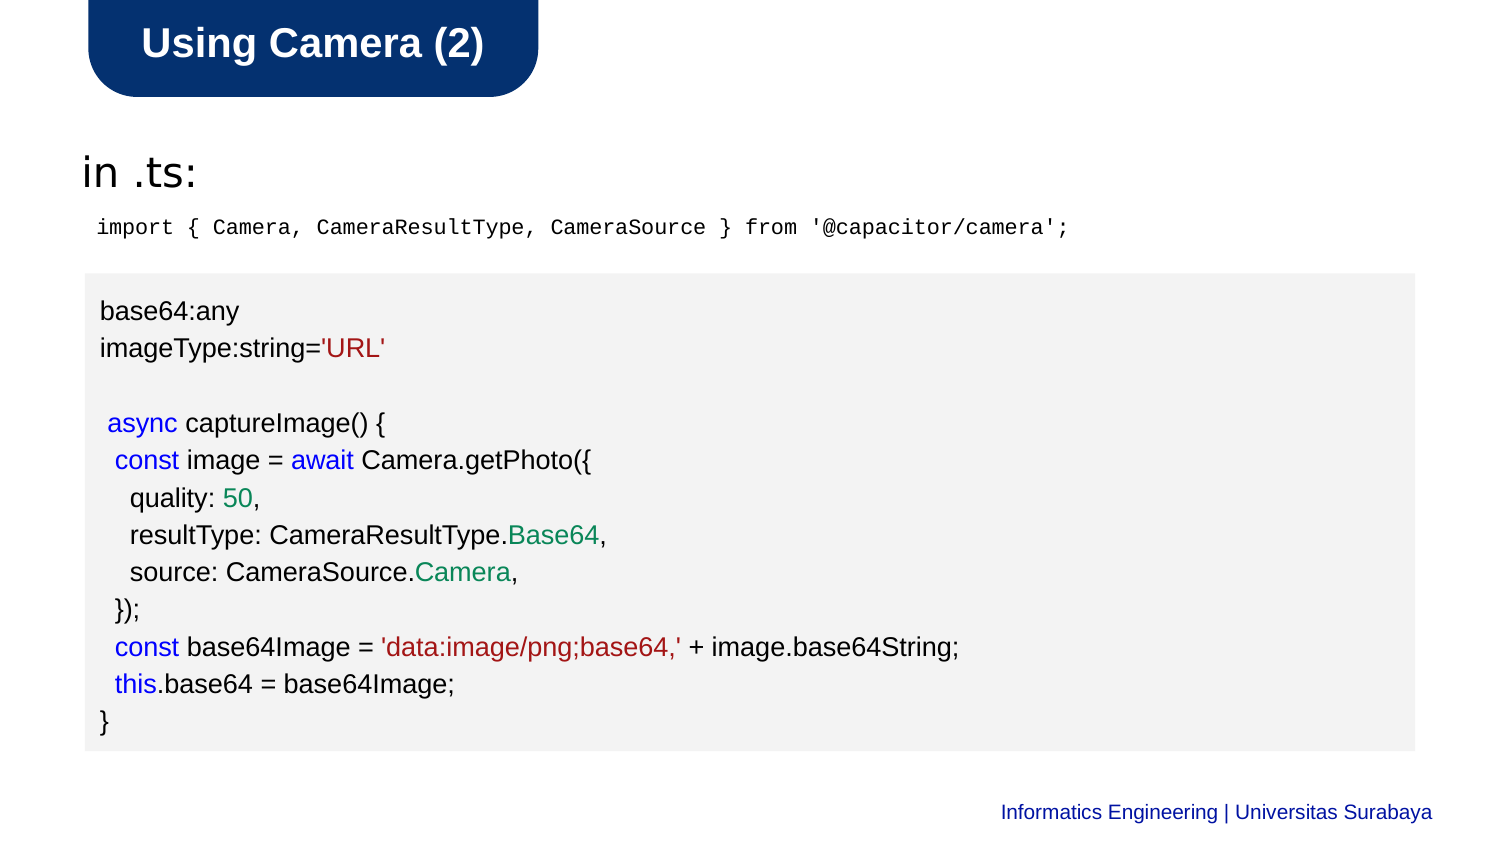

Using Camera (2)
in .ts:
import { Camera, CameraResultType, CameraSource } from '@capacitor/camera';
base64:any
imageType:string='URL'
 async captureImage() {
  const image = await Camera.getPhoto({
    quality: 50,
    resultType: CameraResultType.Base64,
    source: CameraSource.Camera,
  });
  const base64Image = 'data:image/png;base64,' + image.base64String;
  this.base64 = base64Image;
}
Informatics Engineering | Universitas Surabaya